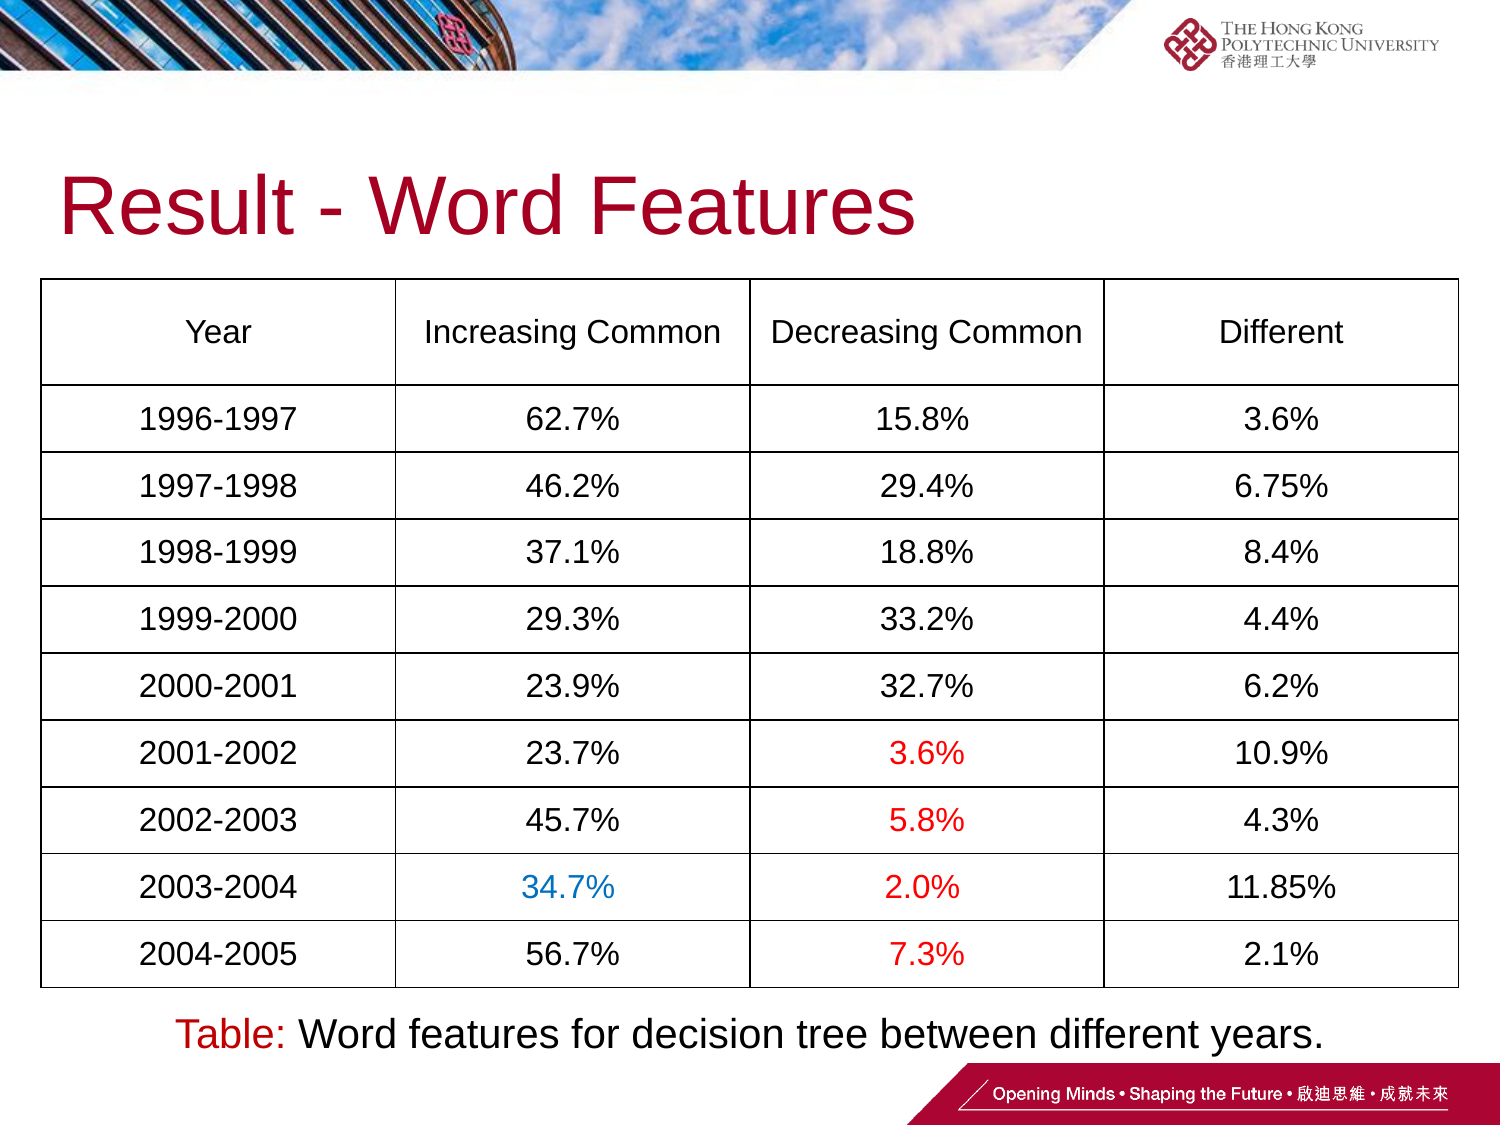

# Result - Word Features
| Year | Increasing Common | Decreasing Common | Different |
| --- | --- | --- | --- |
| 1996-1997 | 62.7% | 15.8% | 3.6% |
| 1997-1998 | 46.2% | 29.4% | 6.75% |
| 1998-1999 | 37.1% | 18.8% | 8.4% |
| 1999-2000 | 29.3% | 33.2% | 4.4% |
| 2000-2001 | 23.9% | 32.7% | 6.2% |
| 2001-2002 | 23.7% | 3.6% | 10.9% |
| 2002-2003 | 45.7% | 5.8% | 4.3% |
| 2003-2004 | 34.7% | 2.0% | 11.85% |
| 2004-2005 | 56.7% | 7.3% | 2.1% |
Table: Word features for decision tree between different years.